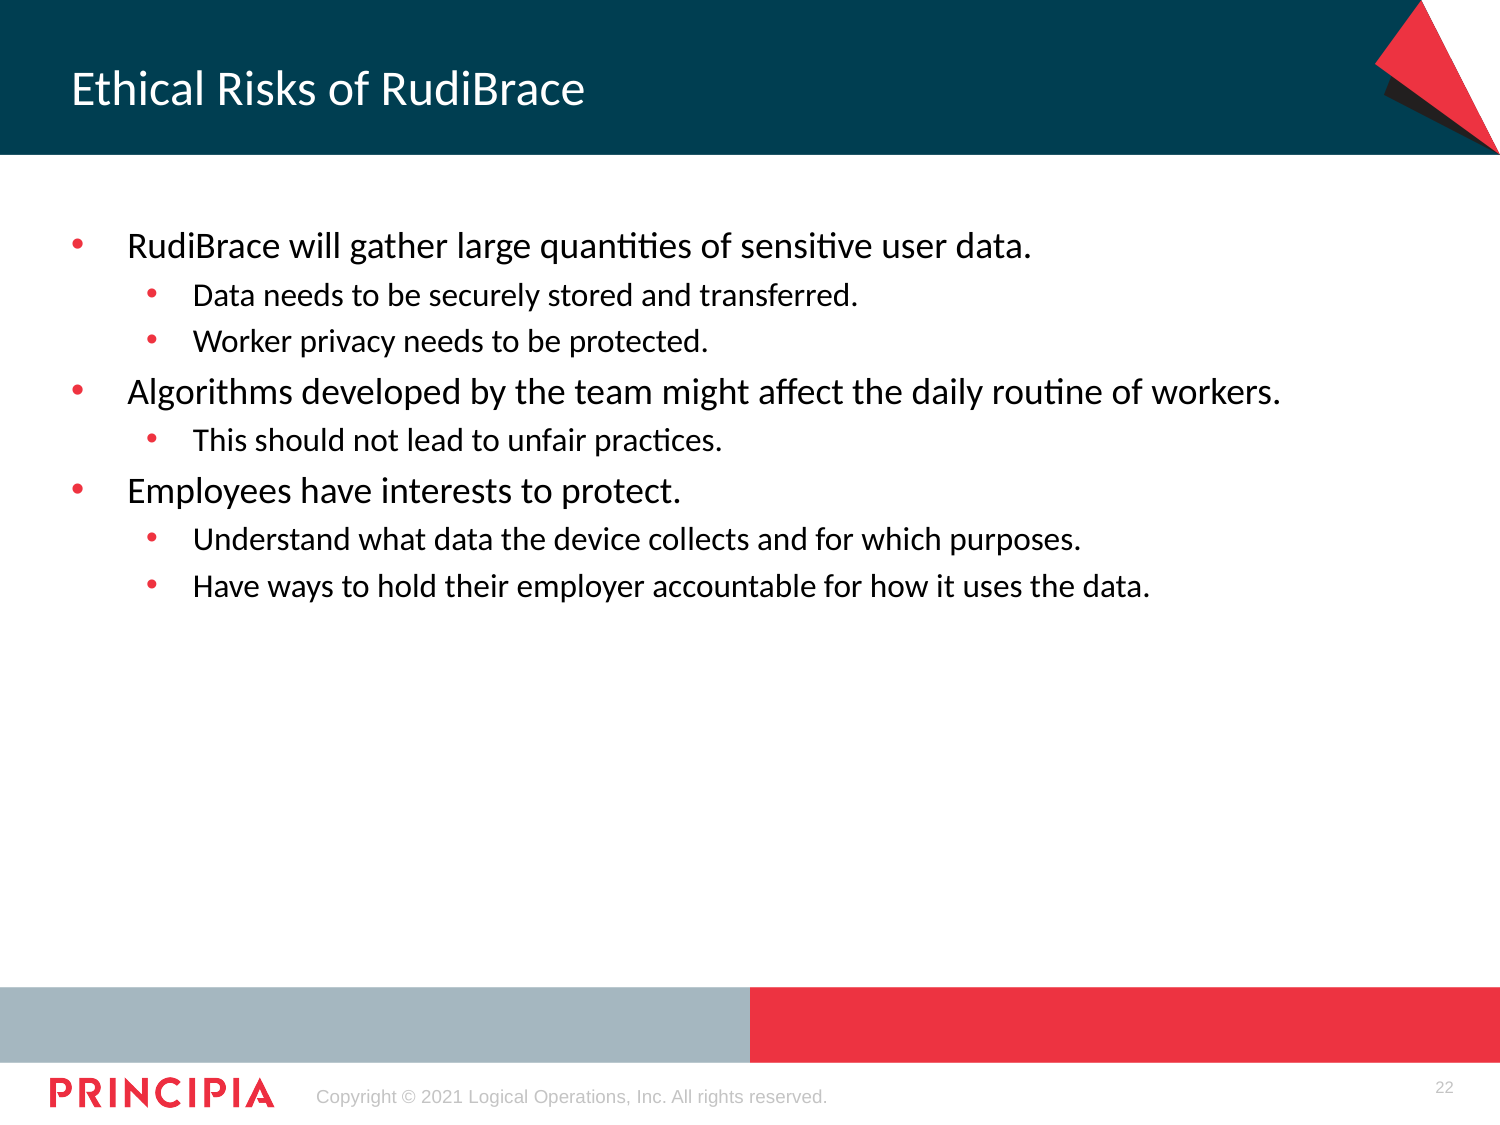

# Ethical Risks of RudiBrace
RudiBrace will gather large quantities of sensitive user data.
Data needs to be securely stored and transferred.
Worker privacy needs to be protected.
Algorithms developed by the team might affect the daily routine of workers.
This should not lead to unfair practices.
Employees have interests to protect.
Understand what data the device collects and for which purposes.
Have ways to hold their employer accountable for how it uses the data.
22